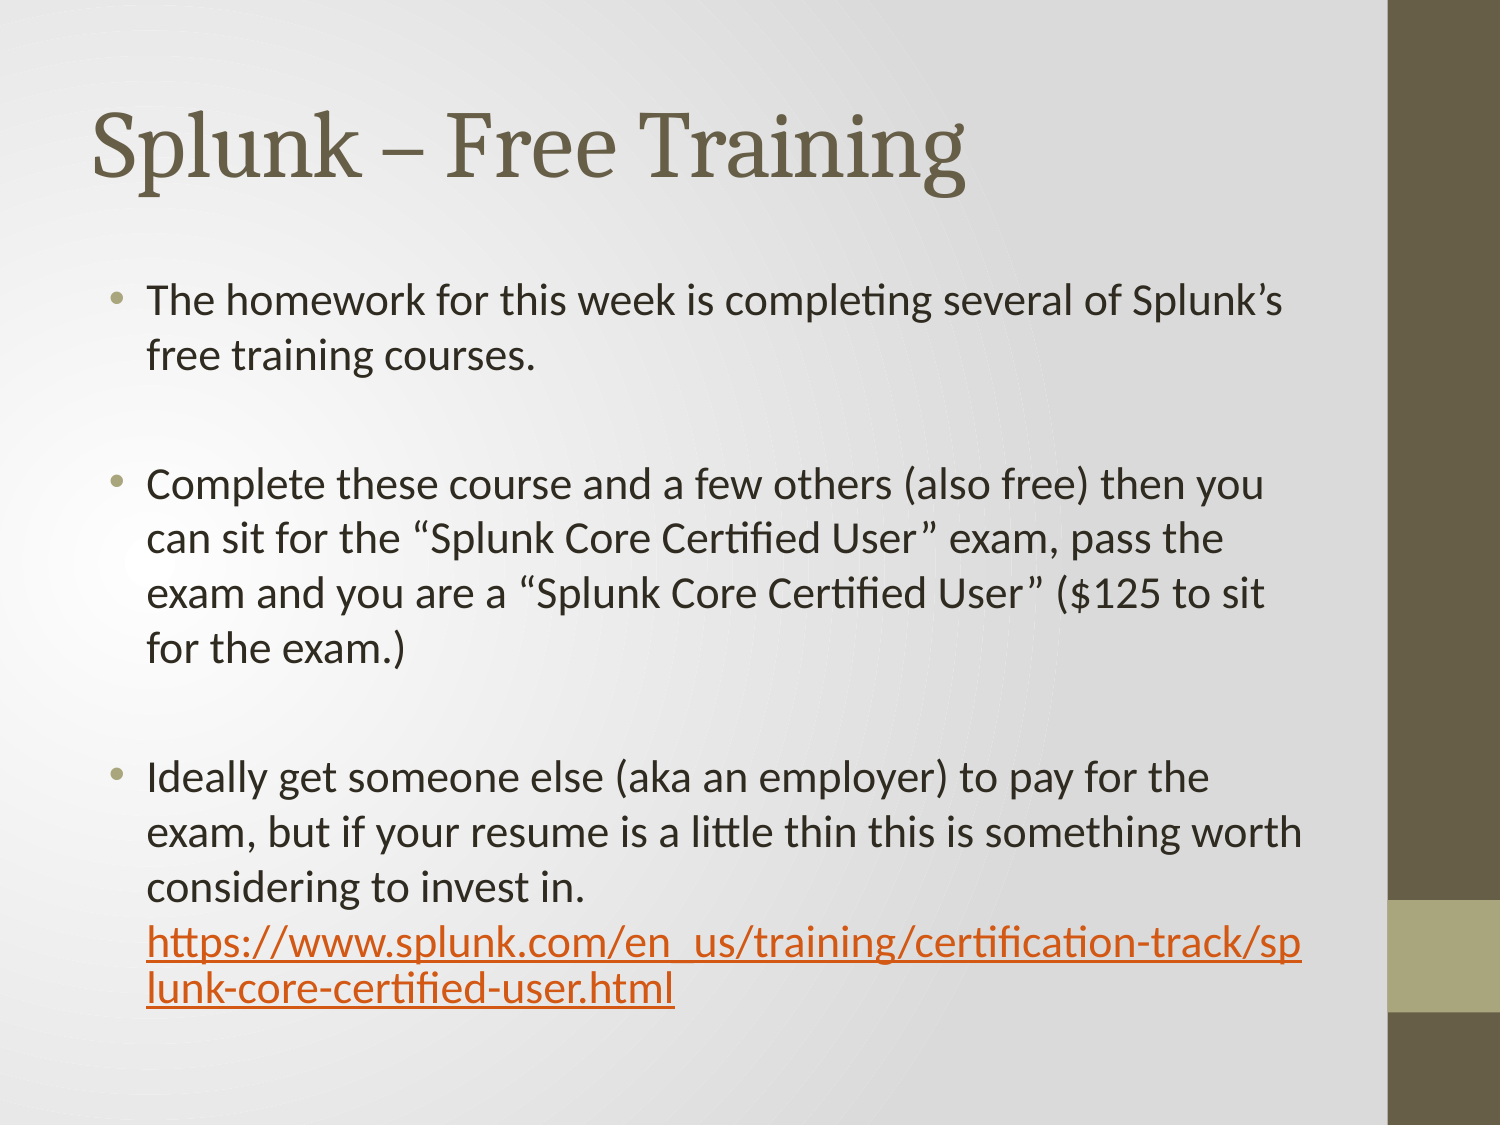

# Splunk – Free Training
The homework for this week is completing several of Splunk’s free training courses.

Complete these course and a few others (also free) then you can sit for the “Splunk Core Certified User” exam, pass the exam and you are a “Splunk Core Certified User” ($125 to sit for the exam.)

Ideally get someone else (aka an employer) to pay for the exam, but if your resume is a little thin this is something worth considering to invest in. https://www.splunk.com/en_us/training/certification-track/splunk-core-certified-user.html